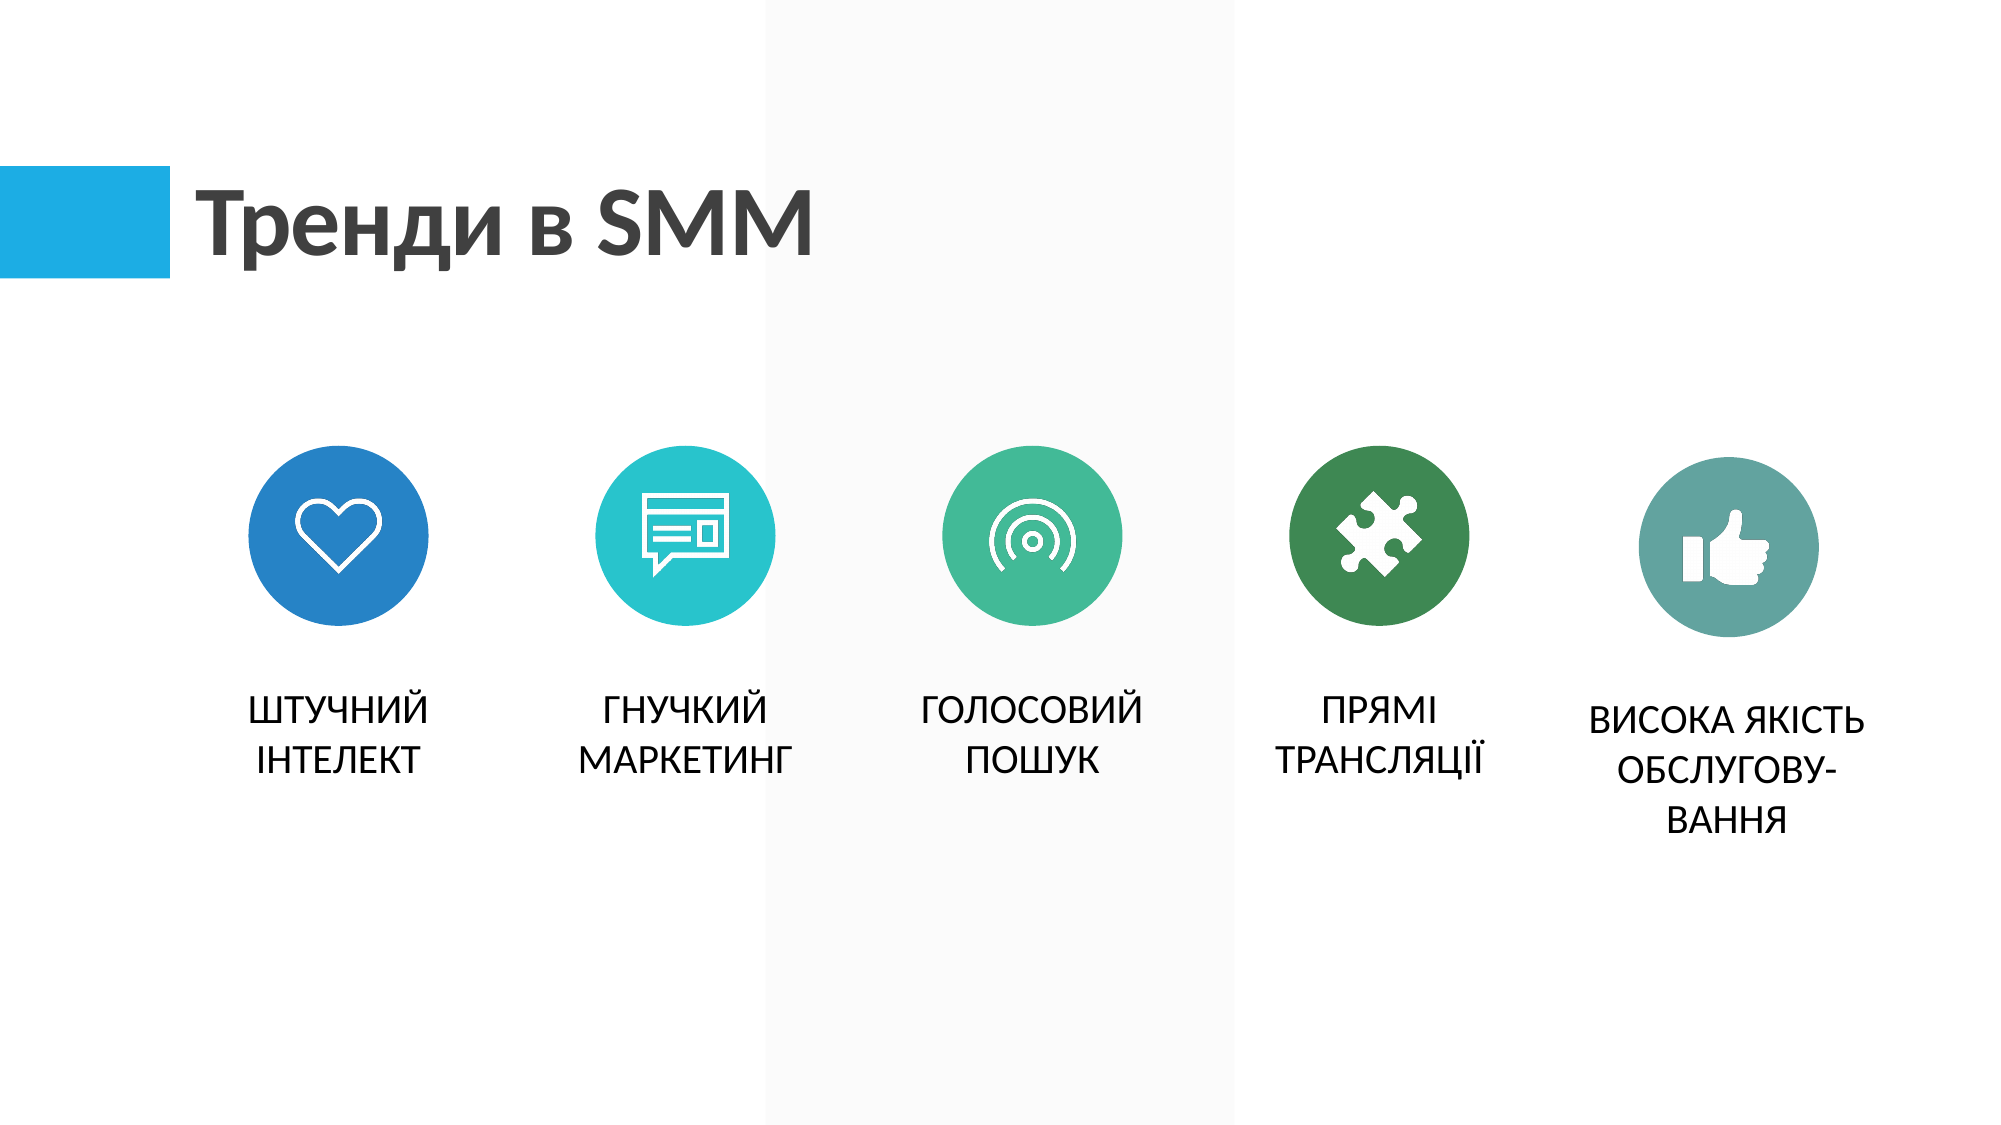

# Тренди в SMM
Штучний інтелект
Гнучкий маркетинг
Голосовий пошук
ПРЯМІ ТРАНСЛЯЦІЇ
ВИСОКА ЯКІСТЬ ОБСЛУГОВУ-ВАННЯ